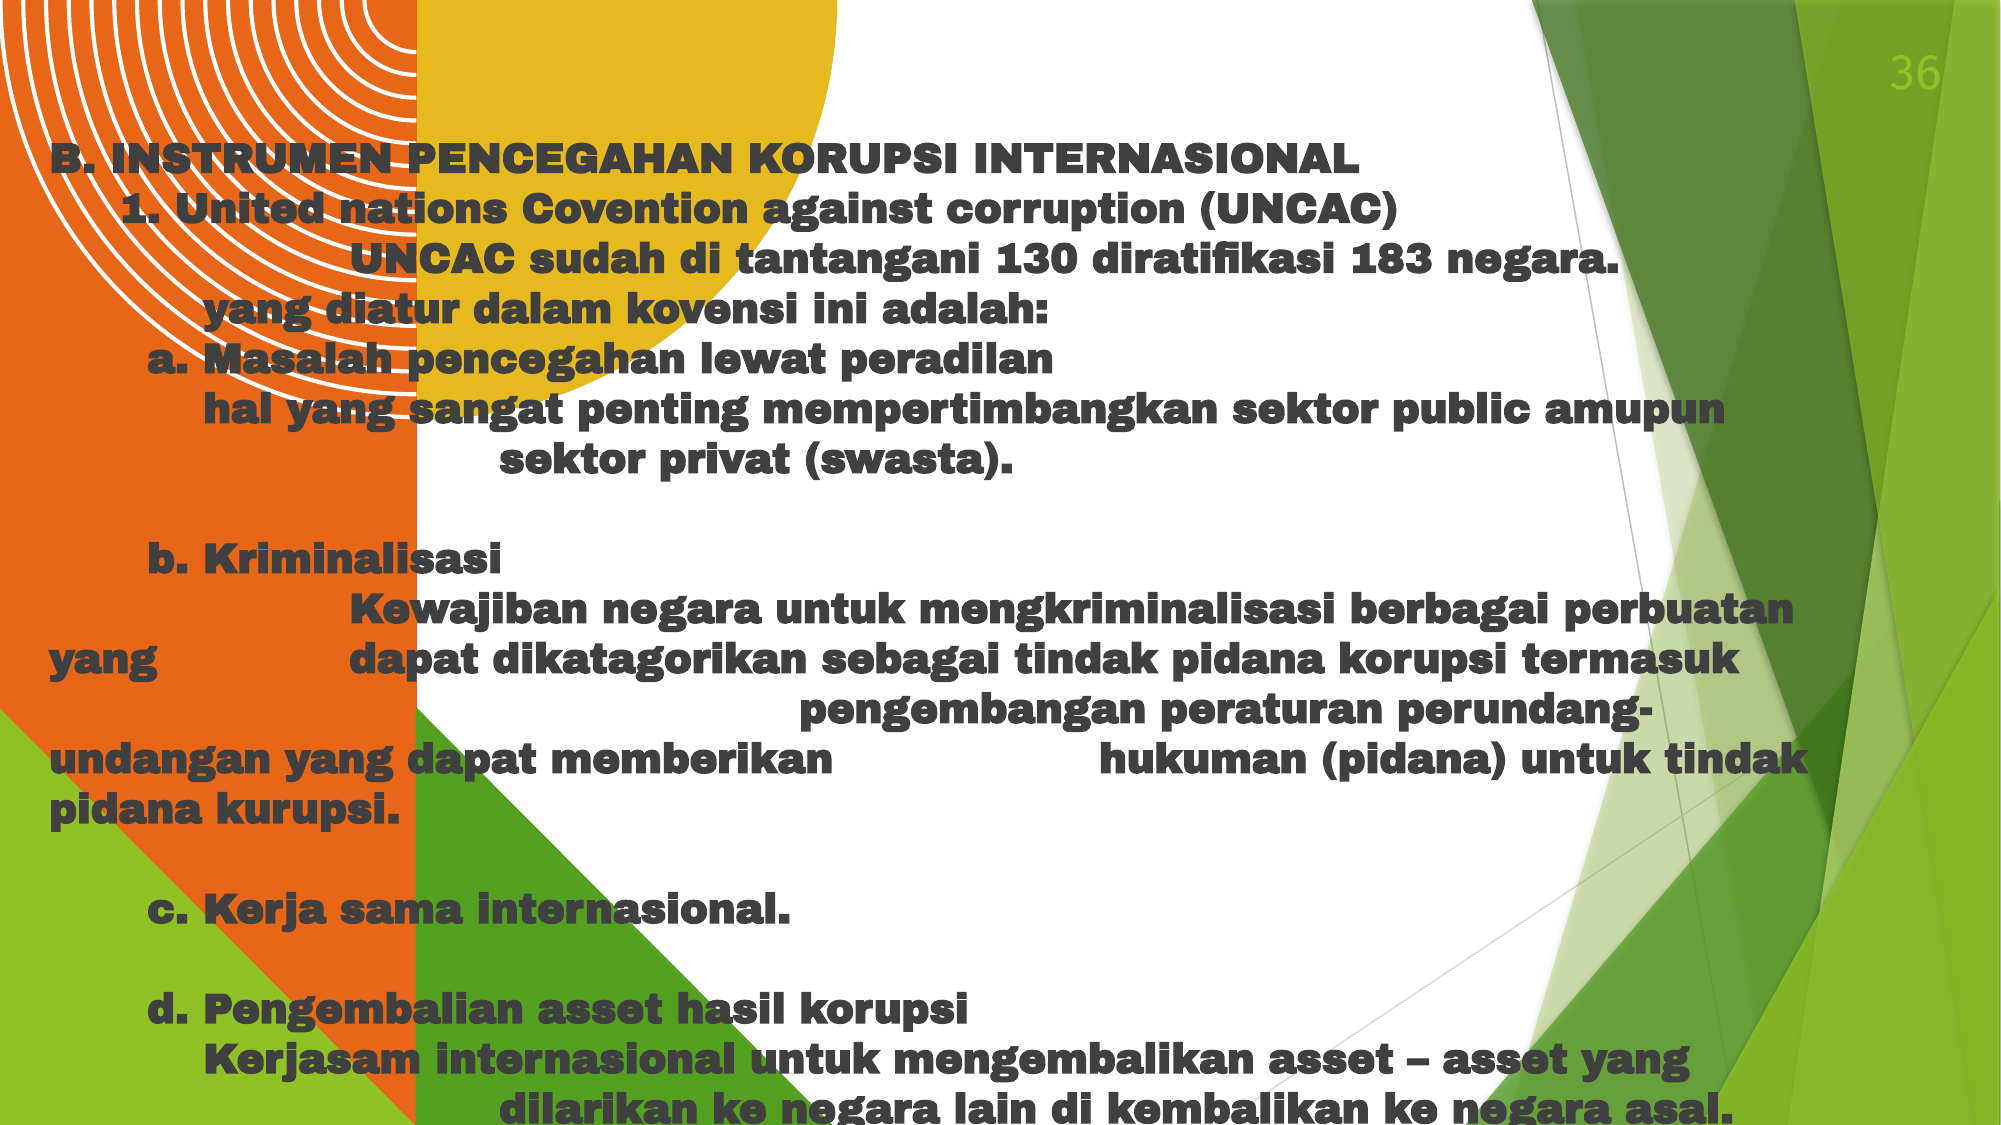

36

B. INSTRUMEN PENCEGAHAN KORUPSI INTERNASIONAL
     1. United nations Covention against corruption (UNCAC)
		UNCAC sudah di tantangani 130 diratifikasi 183 negara.
           yang diatur dalam kovensi ini adalah:
       a. Masalah pencegahan lewat peradilan
           hal yang sangat penting mempertimbangkan sektor public amupun 			sektor privat (swasta).

       b. Kriminalisasi
		Kewajiban negara untuk mengkriminalisasi berbagai perbuatan yang 		dapat dikatagorikan sebagai tindak pidana korupsi termasuk 					pengembangan peraturan perundang-undangan yang dapat memberikan 		hukuman (pidana) untuk tindak pidana kurupsi.

       c. Kerja sama internasional.

       d. Pengembalian asset hasil korupsi
           Kerjasam internasional untuk mengembalikan asset – asset yang 			dilarikan ke negara lain di kembalikan ke negara asal.